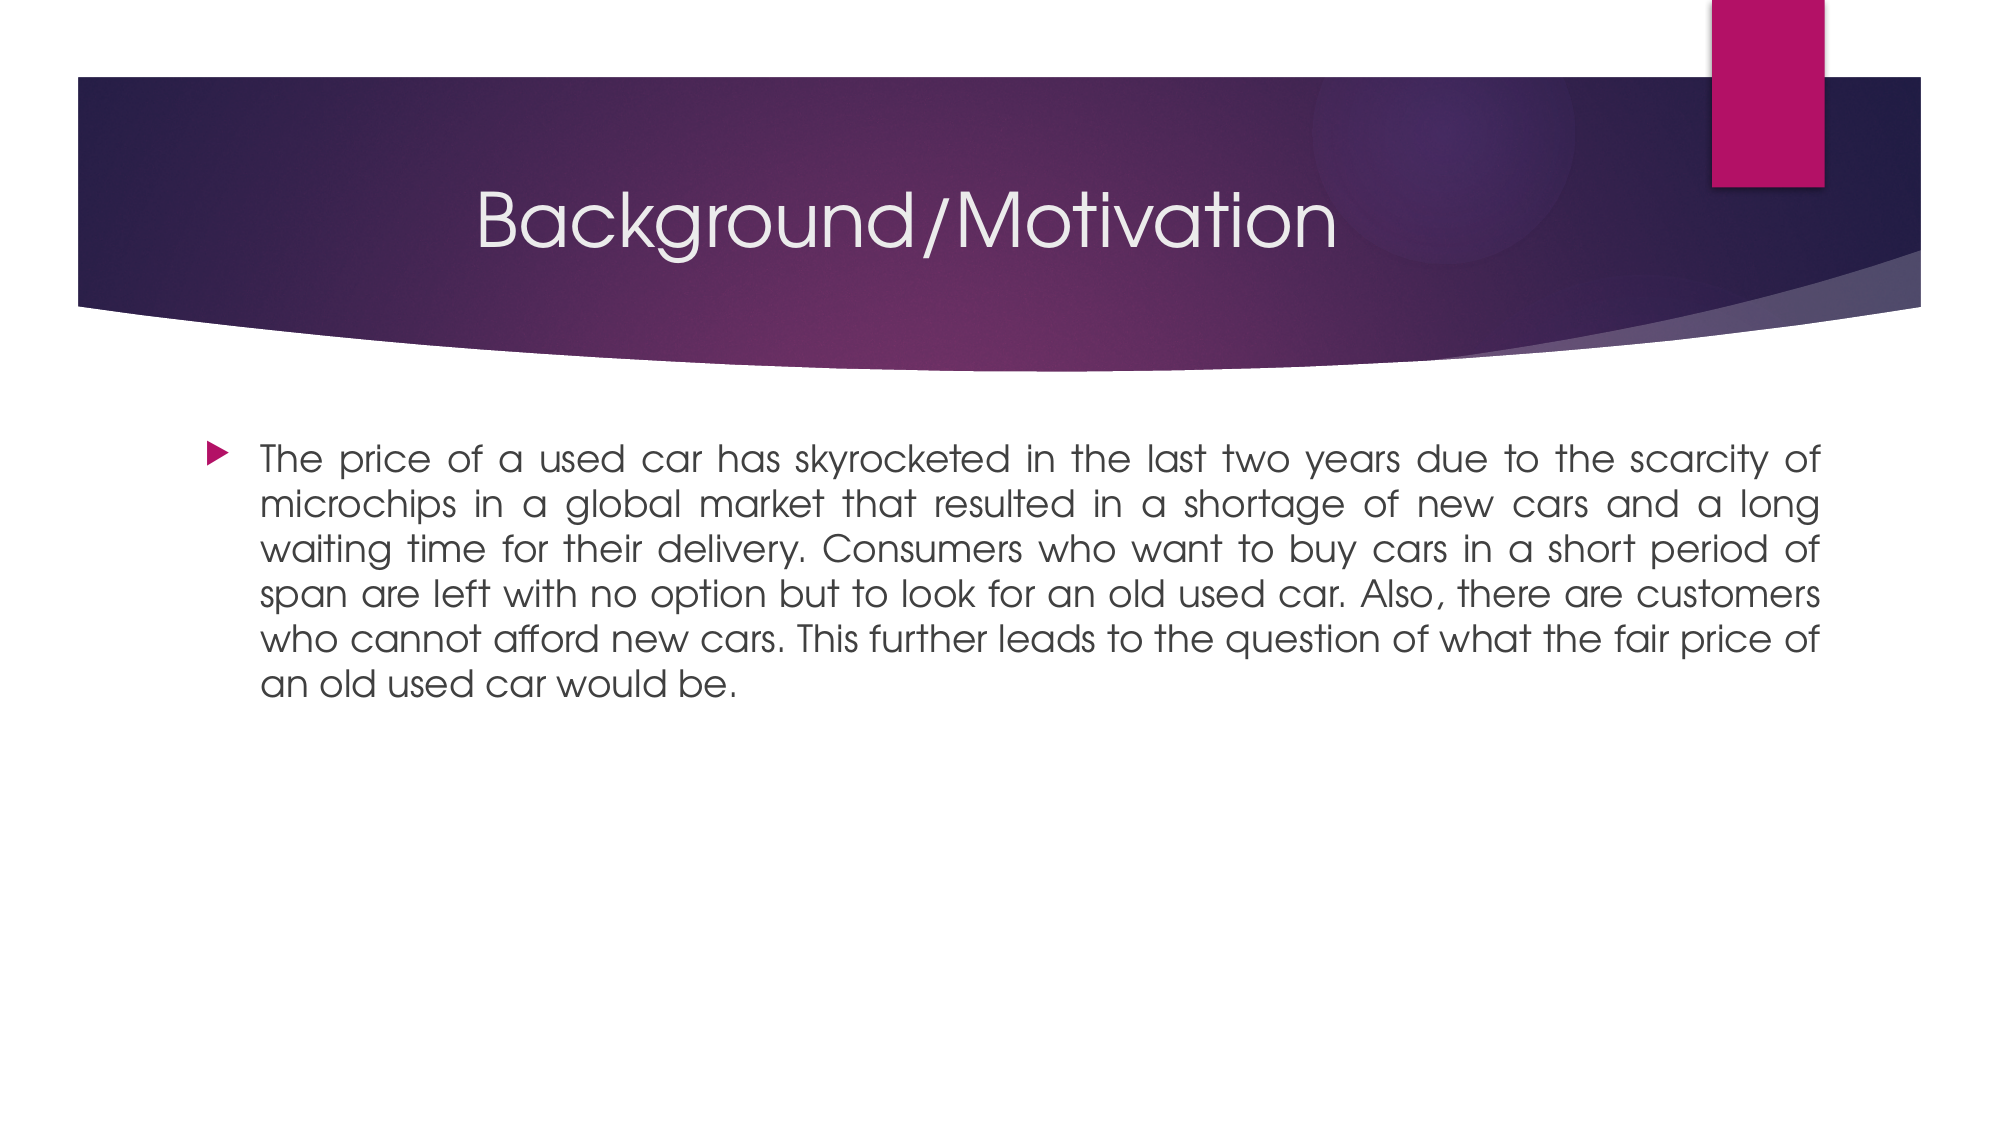

# Background/Motivation
The price of a used car has skyrocketed in the last two years due to the scarcity of microchips in a global market that resulted in a shortage of new cars and a long waiting time for their delivery. Consumers who want to buy cars in a short period of span are left with no option but to look for an old used car. Also, there are customers who cannot afford new cars. This further leads to the question of what the fair price of an old used car would be.